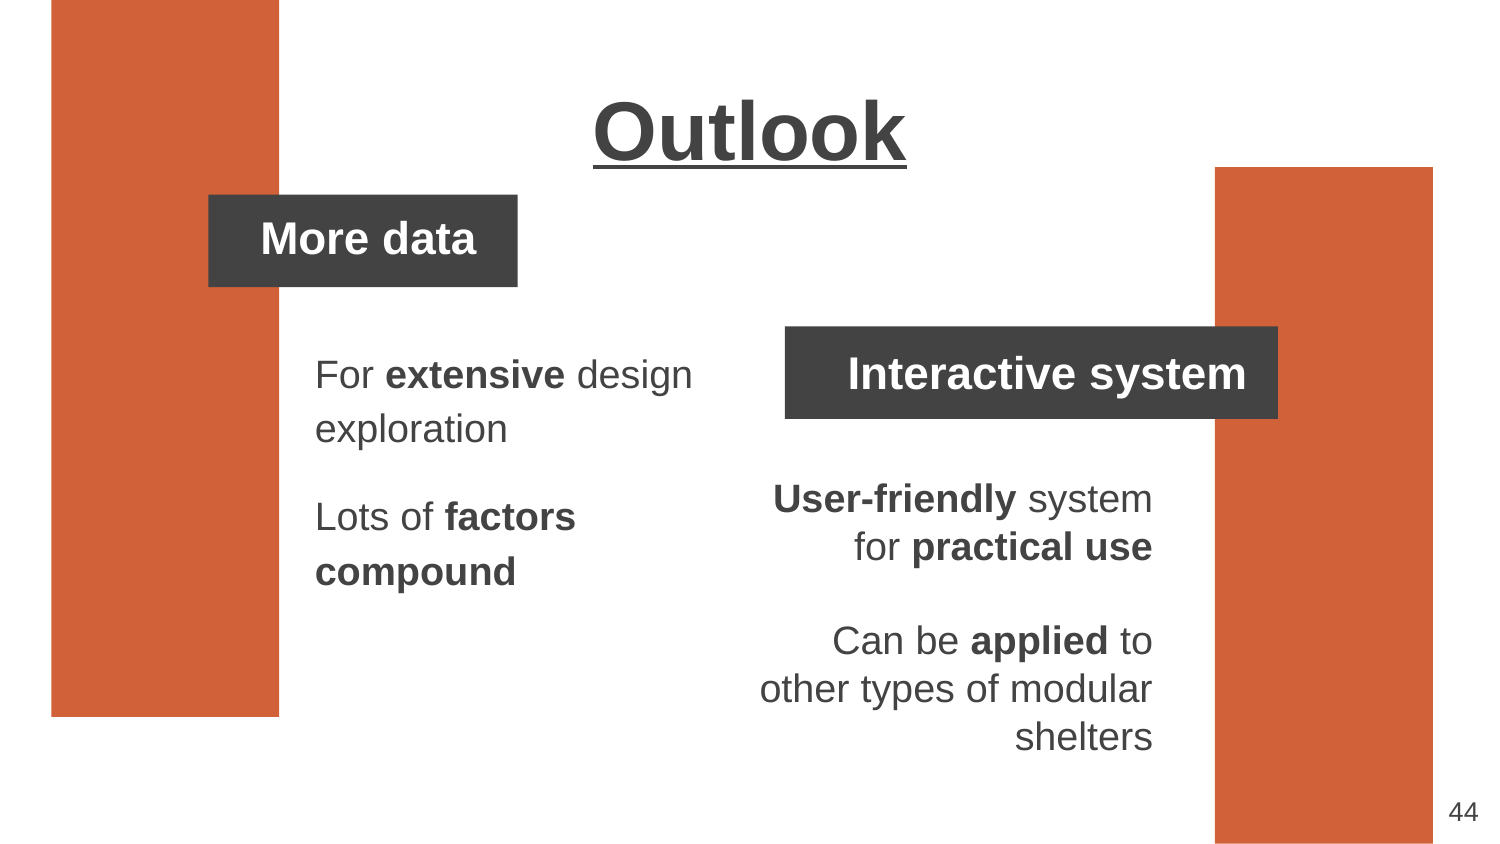

# Outlook

More data
For extensive design exploration
Lots of factors compound

Interactive system
User-friendly system for practical use

Can be applied to other types of modular shelters
44